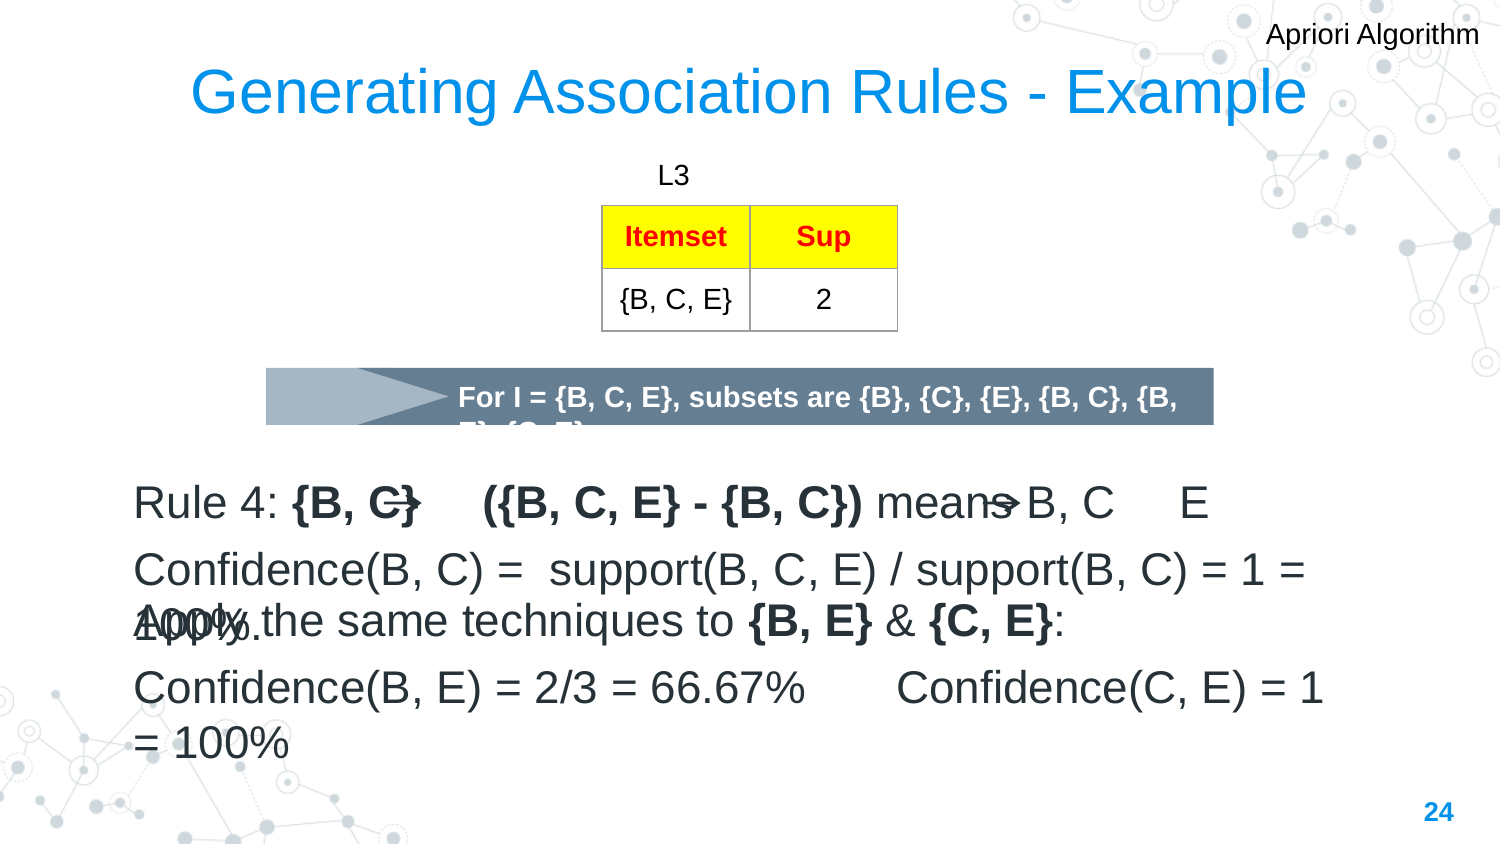

Apriori Algorithm
# Generating Association Rules - Example
L3
| Itemset | Sup |
| --- | --- |
| {B, C, E} | 2 |
For I = {B, C, E}, subsets are {B}, {C}, {E}, {B, C}, {B, E}, {C, E}

Rule 4: {B, C}     ({B, C, E} - {B, C}) means B, C     E
Confidence(B, C) =  support(B, C, E) / support(B, C) = 1 = 100%.

Apply the same techniques to {B, E} & {C, E}:
Confidence(B, E) = 2/3 = 66.67%	 Confidence(C, E) = 1 = 100%
24